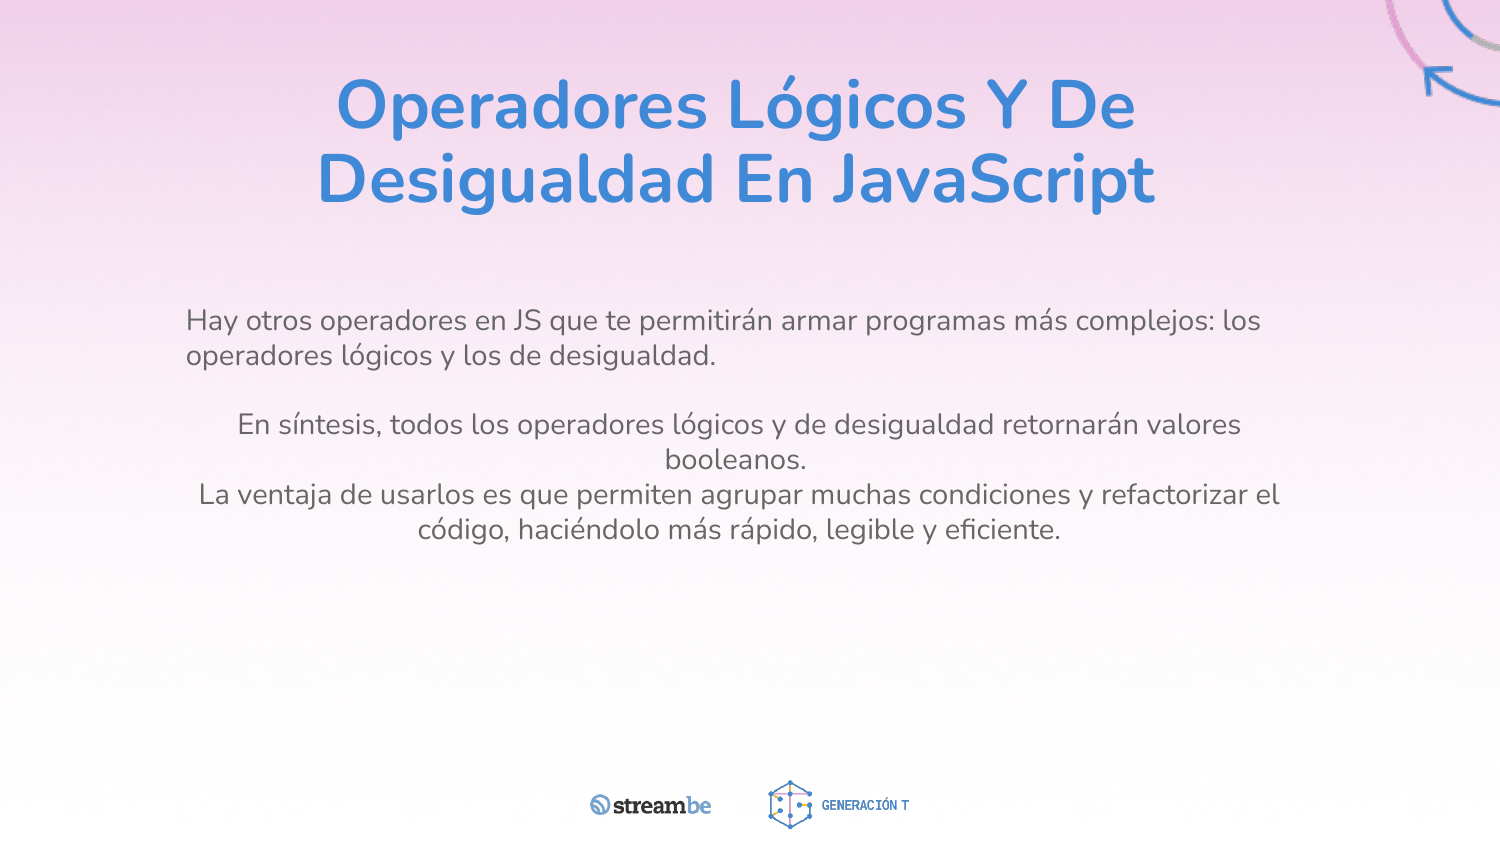

# Operadores Lógicos Y De Desigualdad En JavaScript
Hay otros operadores en JS que te permitirán armar programas más complejos: los operadores lógicos y los de desigualdad.

En síntesis, todos los operadores lógicos y de desigualdad retornarán valores booleanos.
La ventaja de usarlos es que permiten agrupar muchas condiciones y refactorizar el código, haciéndolo más rápido, legible y eficiente.